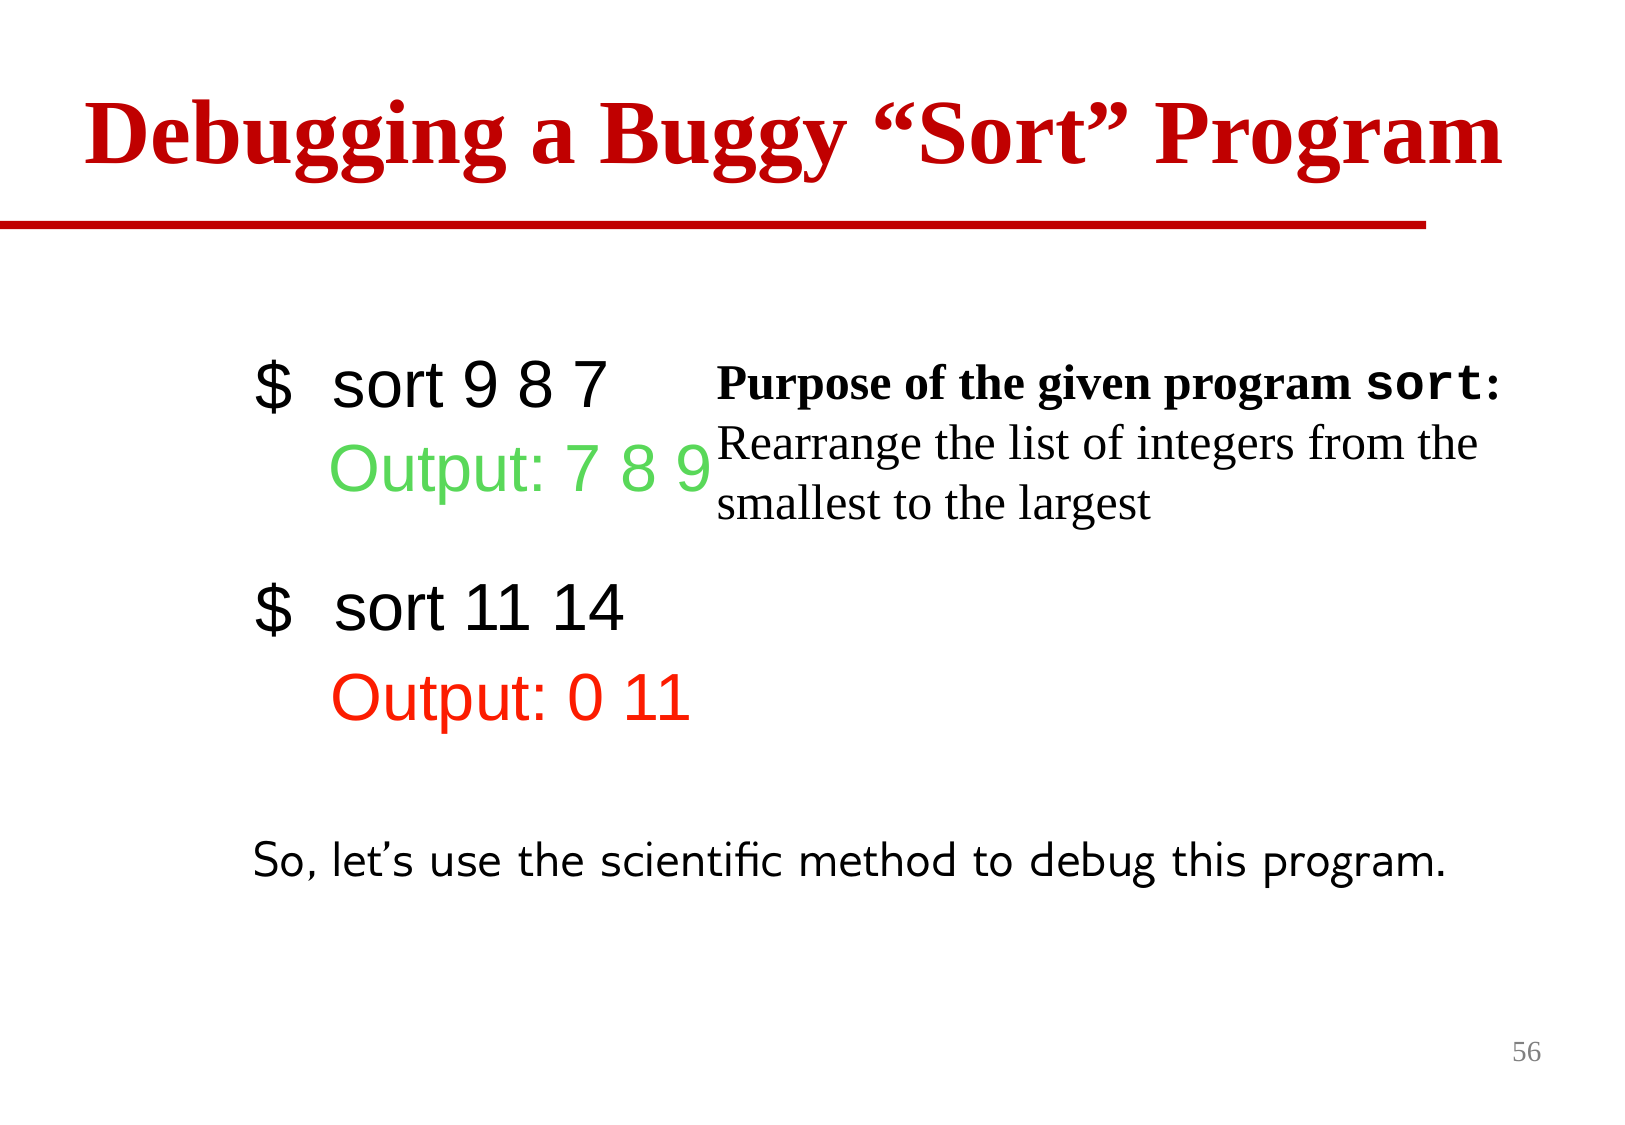

# Debugging a Buggy “Sort” Program
sort 9 8 7
$
Purpose of the given program sort:
Rearrange the list of integers from the smallest to the largest
Output: 7 8 9
sort 11 14
$
Output: 0 11
So, let’s use the scientific method to debug this program.
56